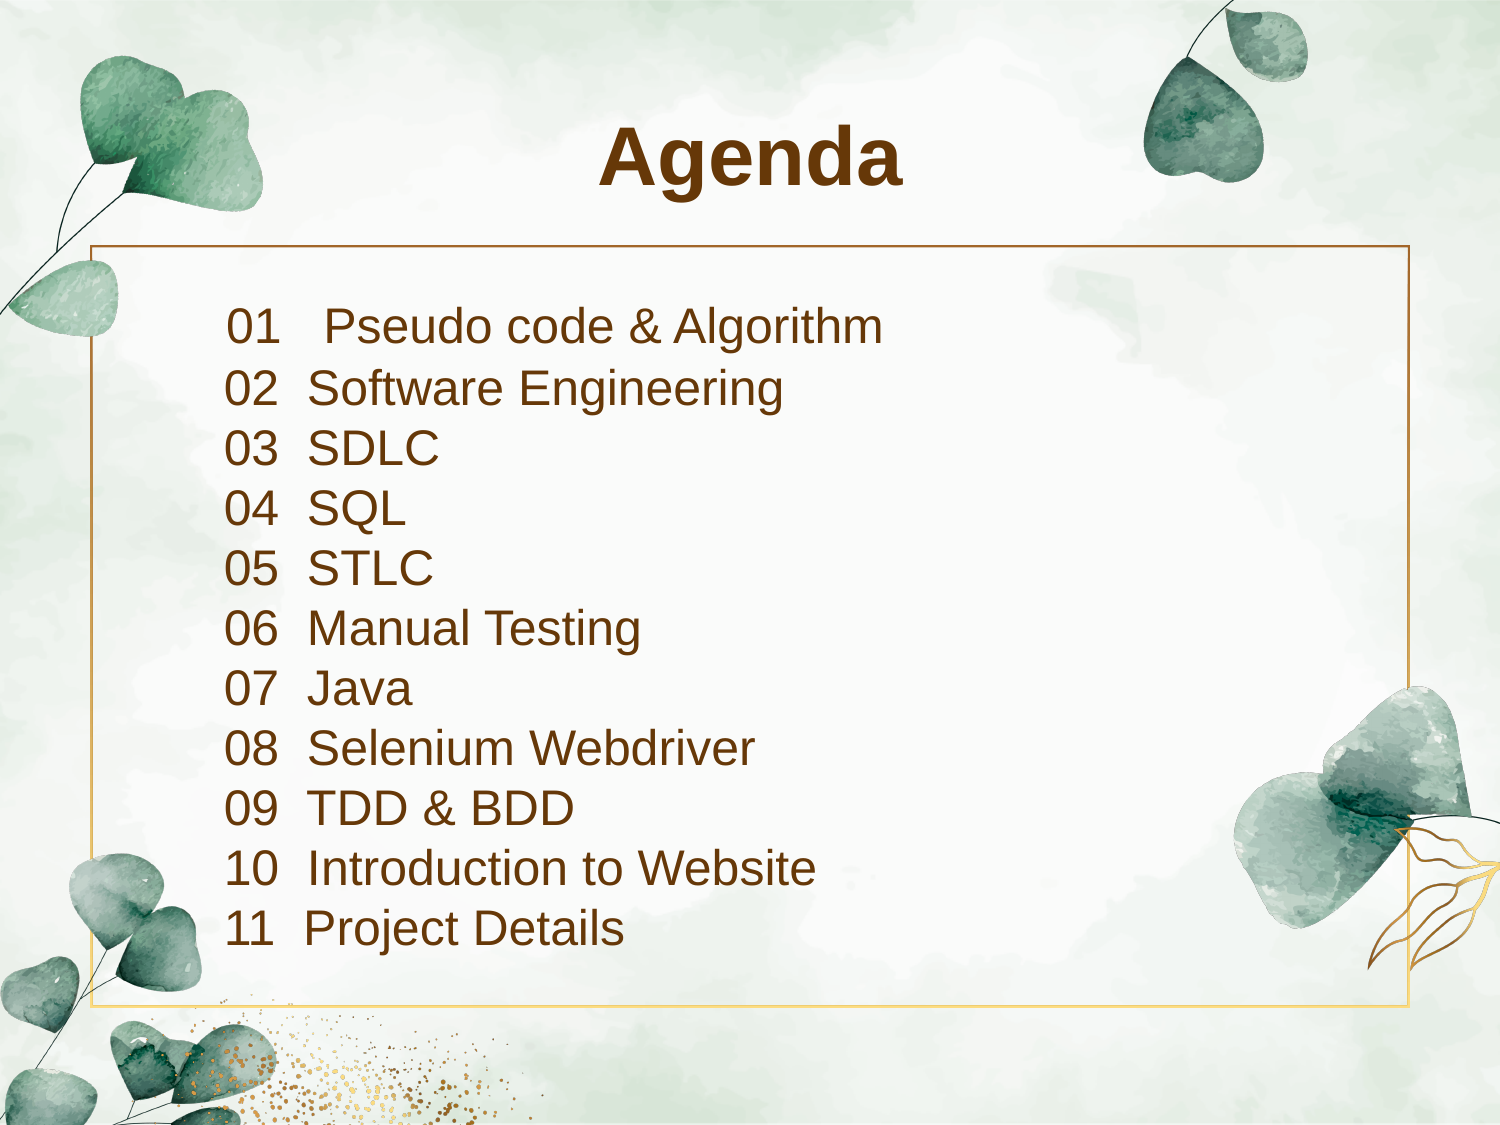

Agenda
 01   Pseudo code & Algorithm
 02  Software Engineering
 03  SDLC
 04  SQL
 05  STLC
 06  Manual Testing
 07  Java
 08  Selenium Webdriver
 09  TDD & BDD
 10  Introduction to Website
 11  Project Details